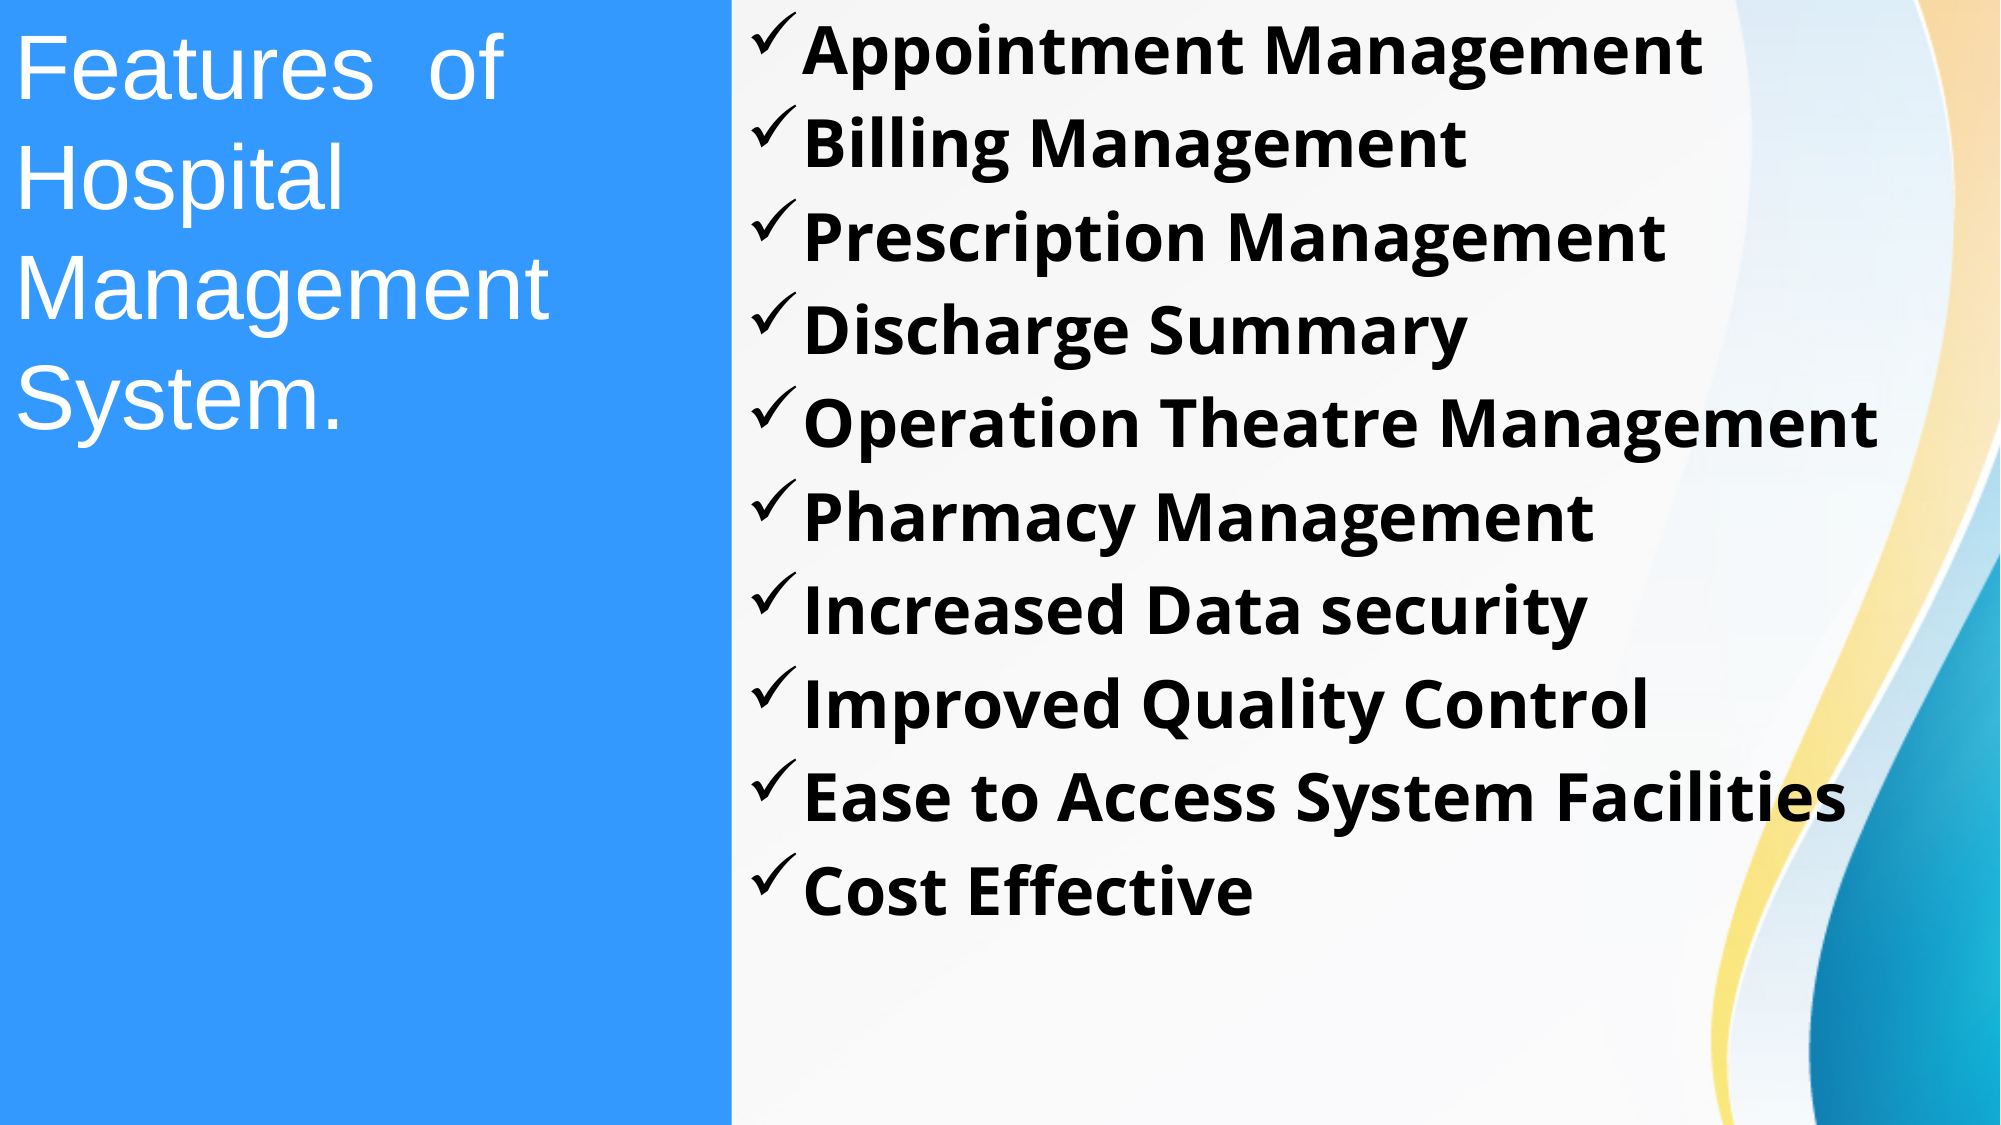

Features  of Hospital Management System.
Appointment Management
Billing Management
Prescription Management
Discharge Summary
Operation Theatre Management
Pharmacy Management
Increased Data security
Improved Quality Control
Ease to Access System Facilities
Cost Effective